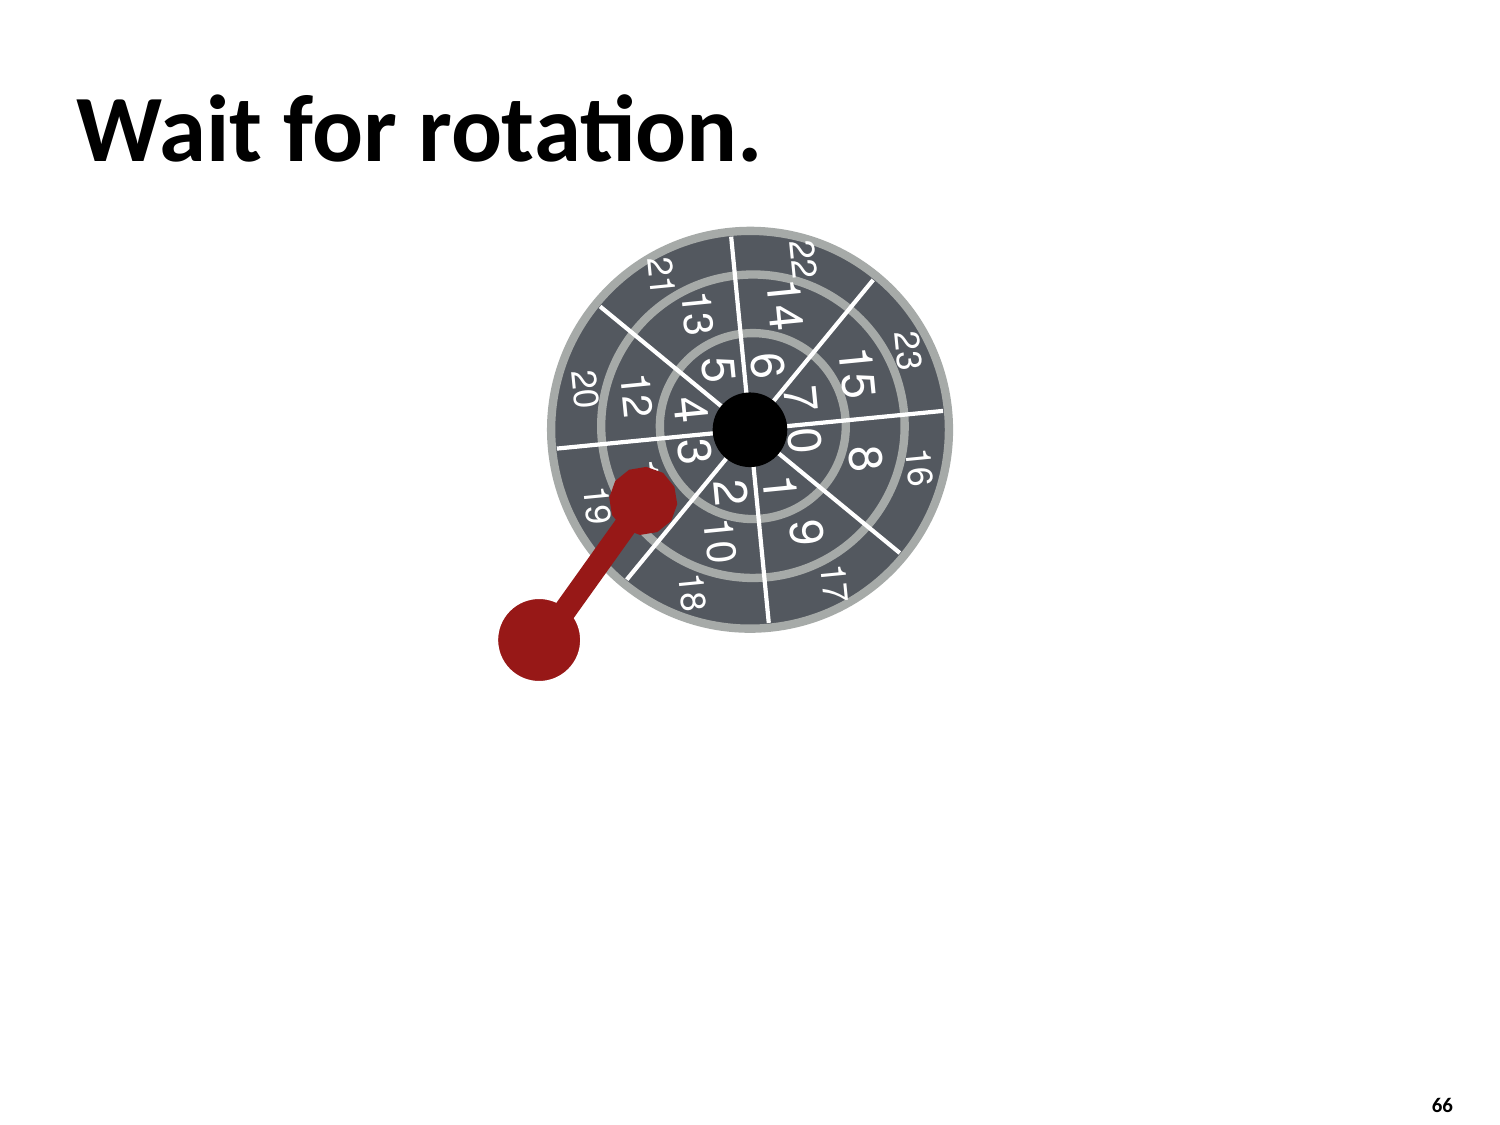

# Wait for rotation.

23
16

8
15

17
22

7
0
14
9
6
1

5
2

13
10
4
3
18
21
12
11
20
19